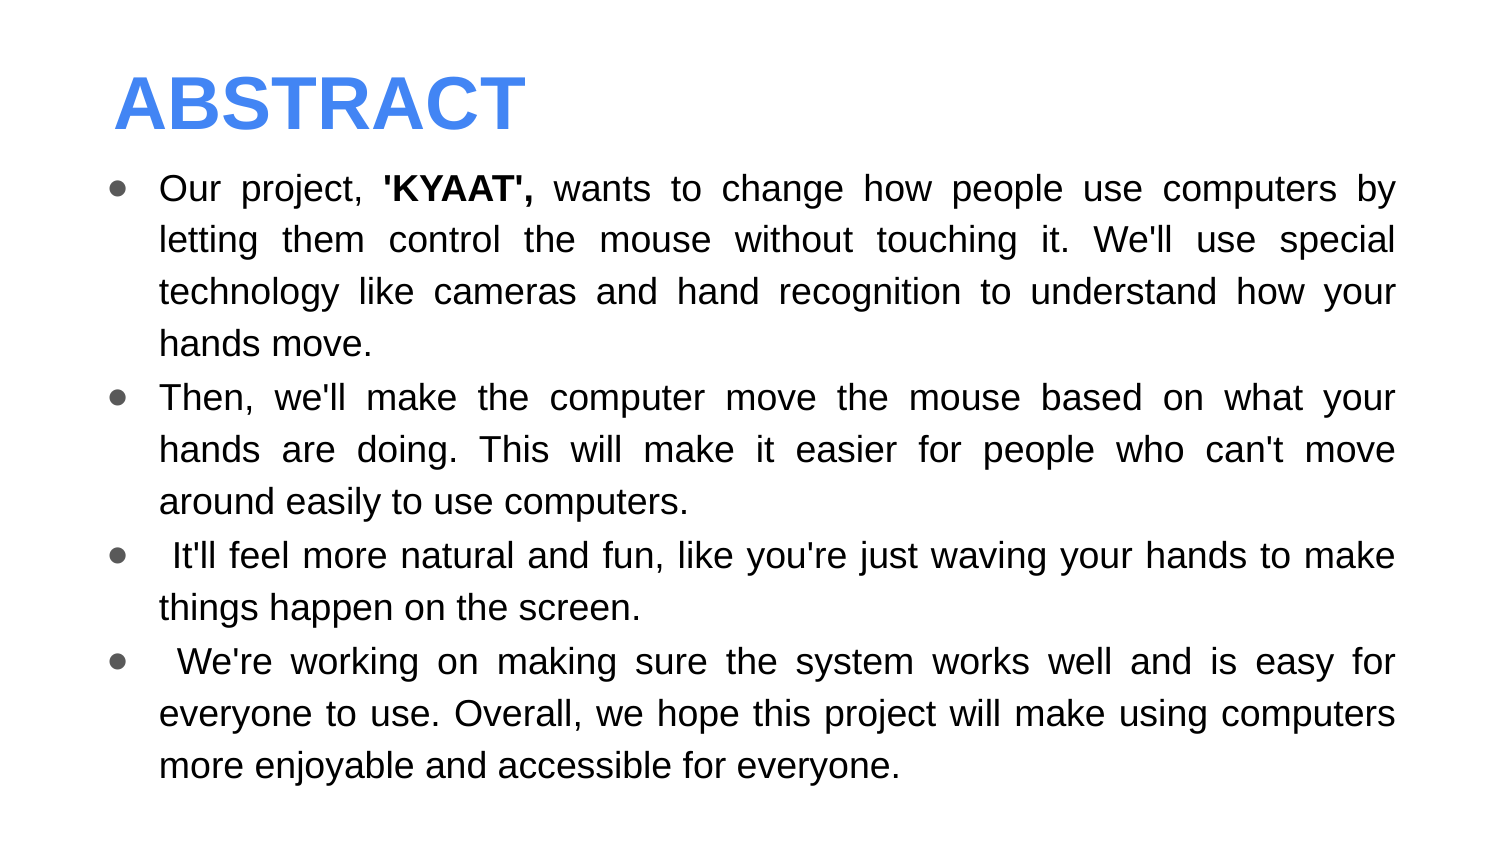

ABSTRACT
Our project, 'KYAAT', wants to change how people use computers by letting them control the mouse without touching it. We'll use special technology like cameras and hand recognition to understand how your hands move.
Then, we'll make the computer move the mouse based on what your hands are doing. This will make it easier for people who can't move around easily to use computers.
 It'll feel more natural and fun, like you're just waving your hands to make things happen on the screen.
 We're working on making sure the system works well and is easy for everyone to use. Overall, we hope this project will make using computers more enjoyable and accessible for everyone.